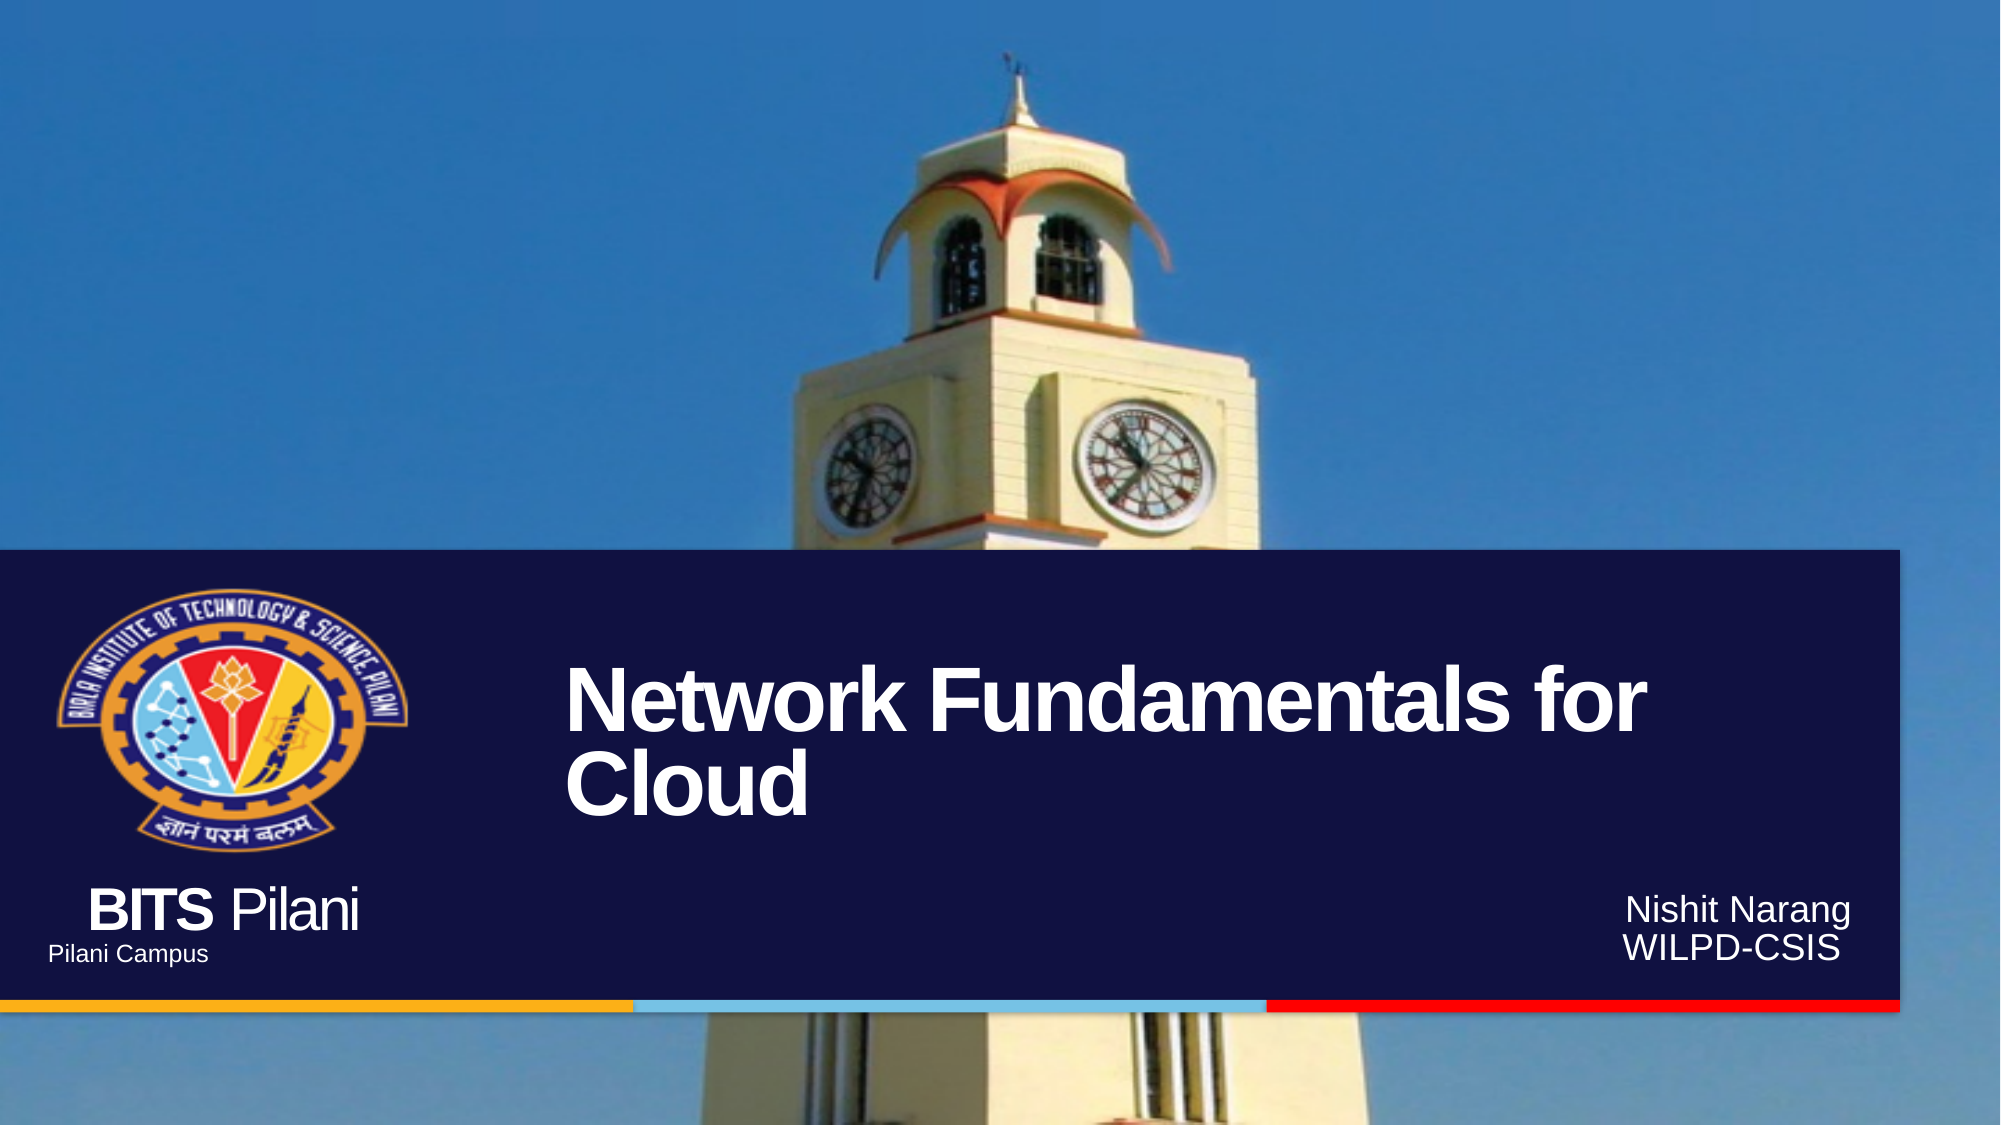

# Network Fundamentals for Cloud
Nishit Narang
WILPD-CSIS